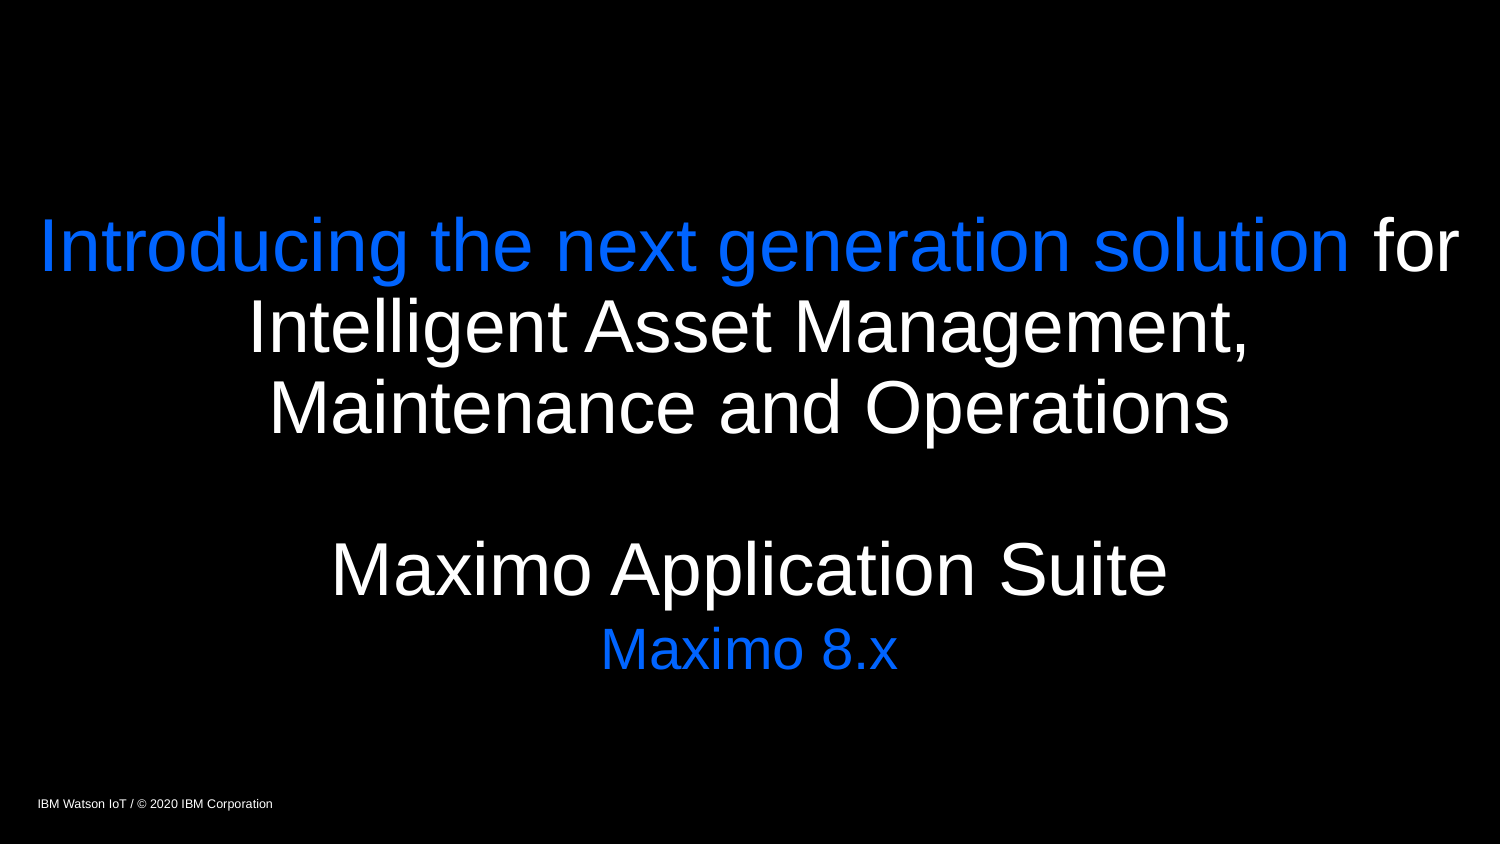

# Introducing the next generation solution for Intelligent Asset Management, Maintenance and Operations Maximo Application Suite
Maximo 8.x
IBM Watson IoT / © 2020 IBM Corporation